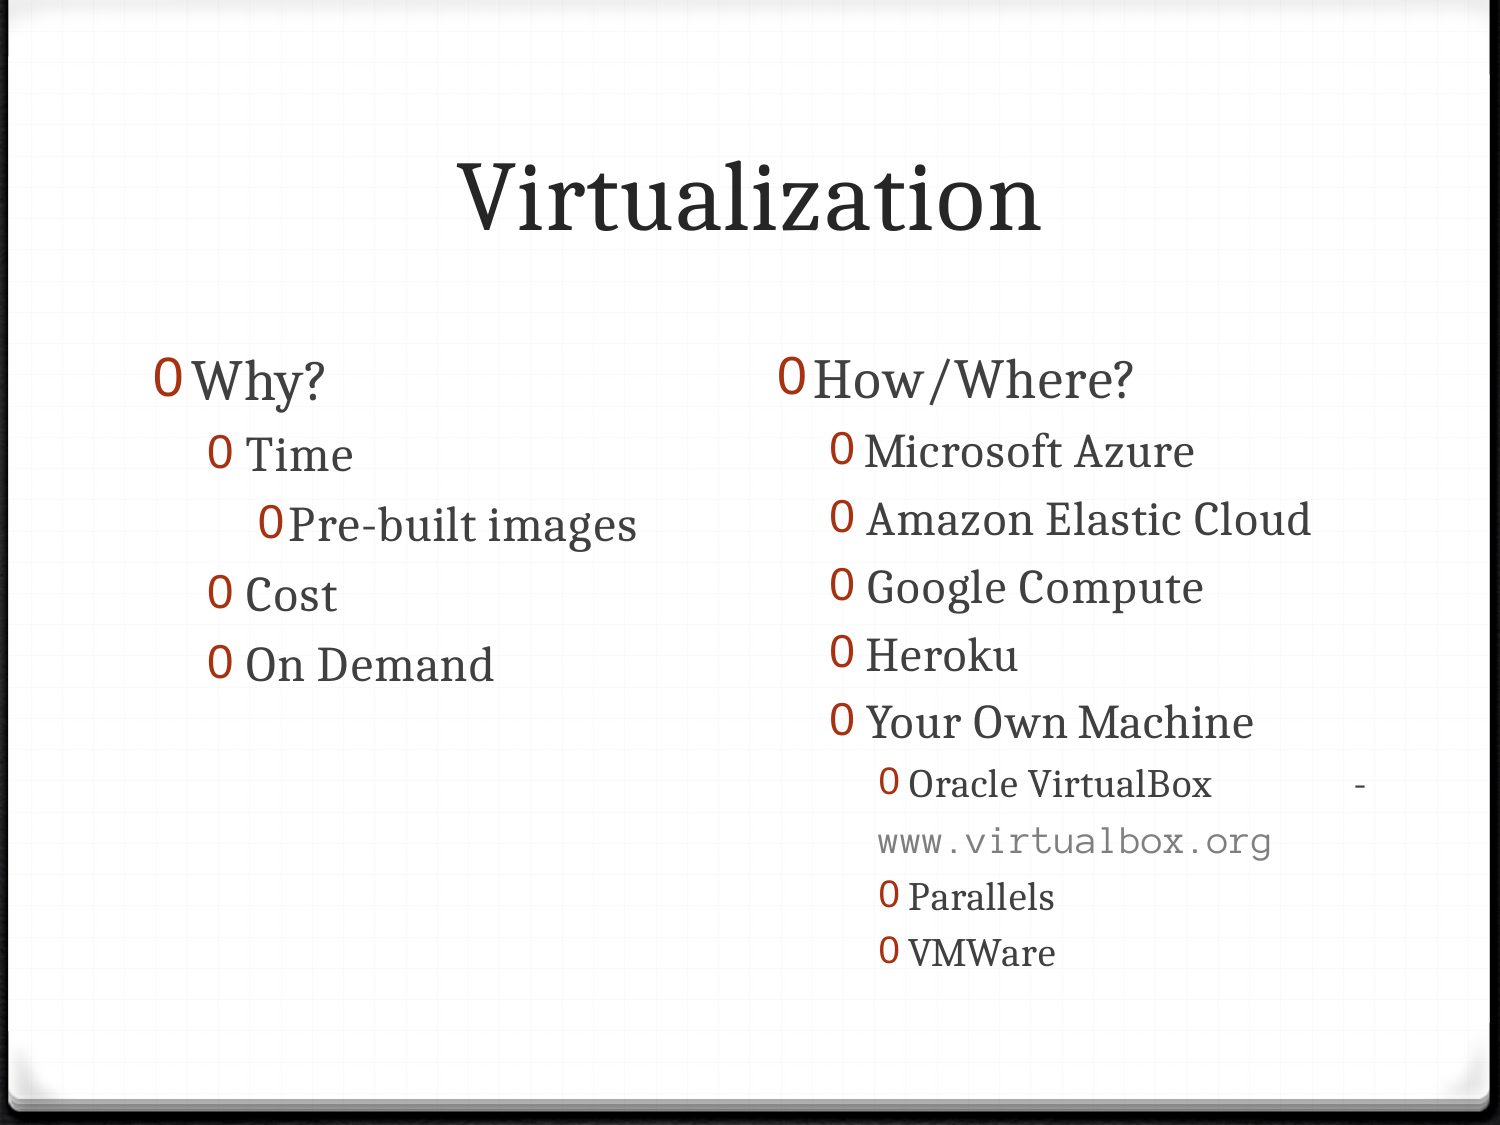

# Virtualization
Why?
Time
Pre-built images
Cost
On Demand
How/Where?
Microsoft Azure
Amazon Elastic Cloud
Google Compute
Heroku
Your Own Machine
Oracle VirtualBox	 -
www.virtualbox.org
Parallels
VMWare